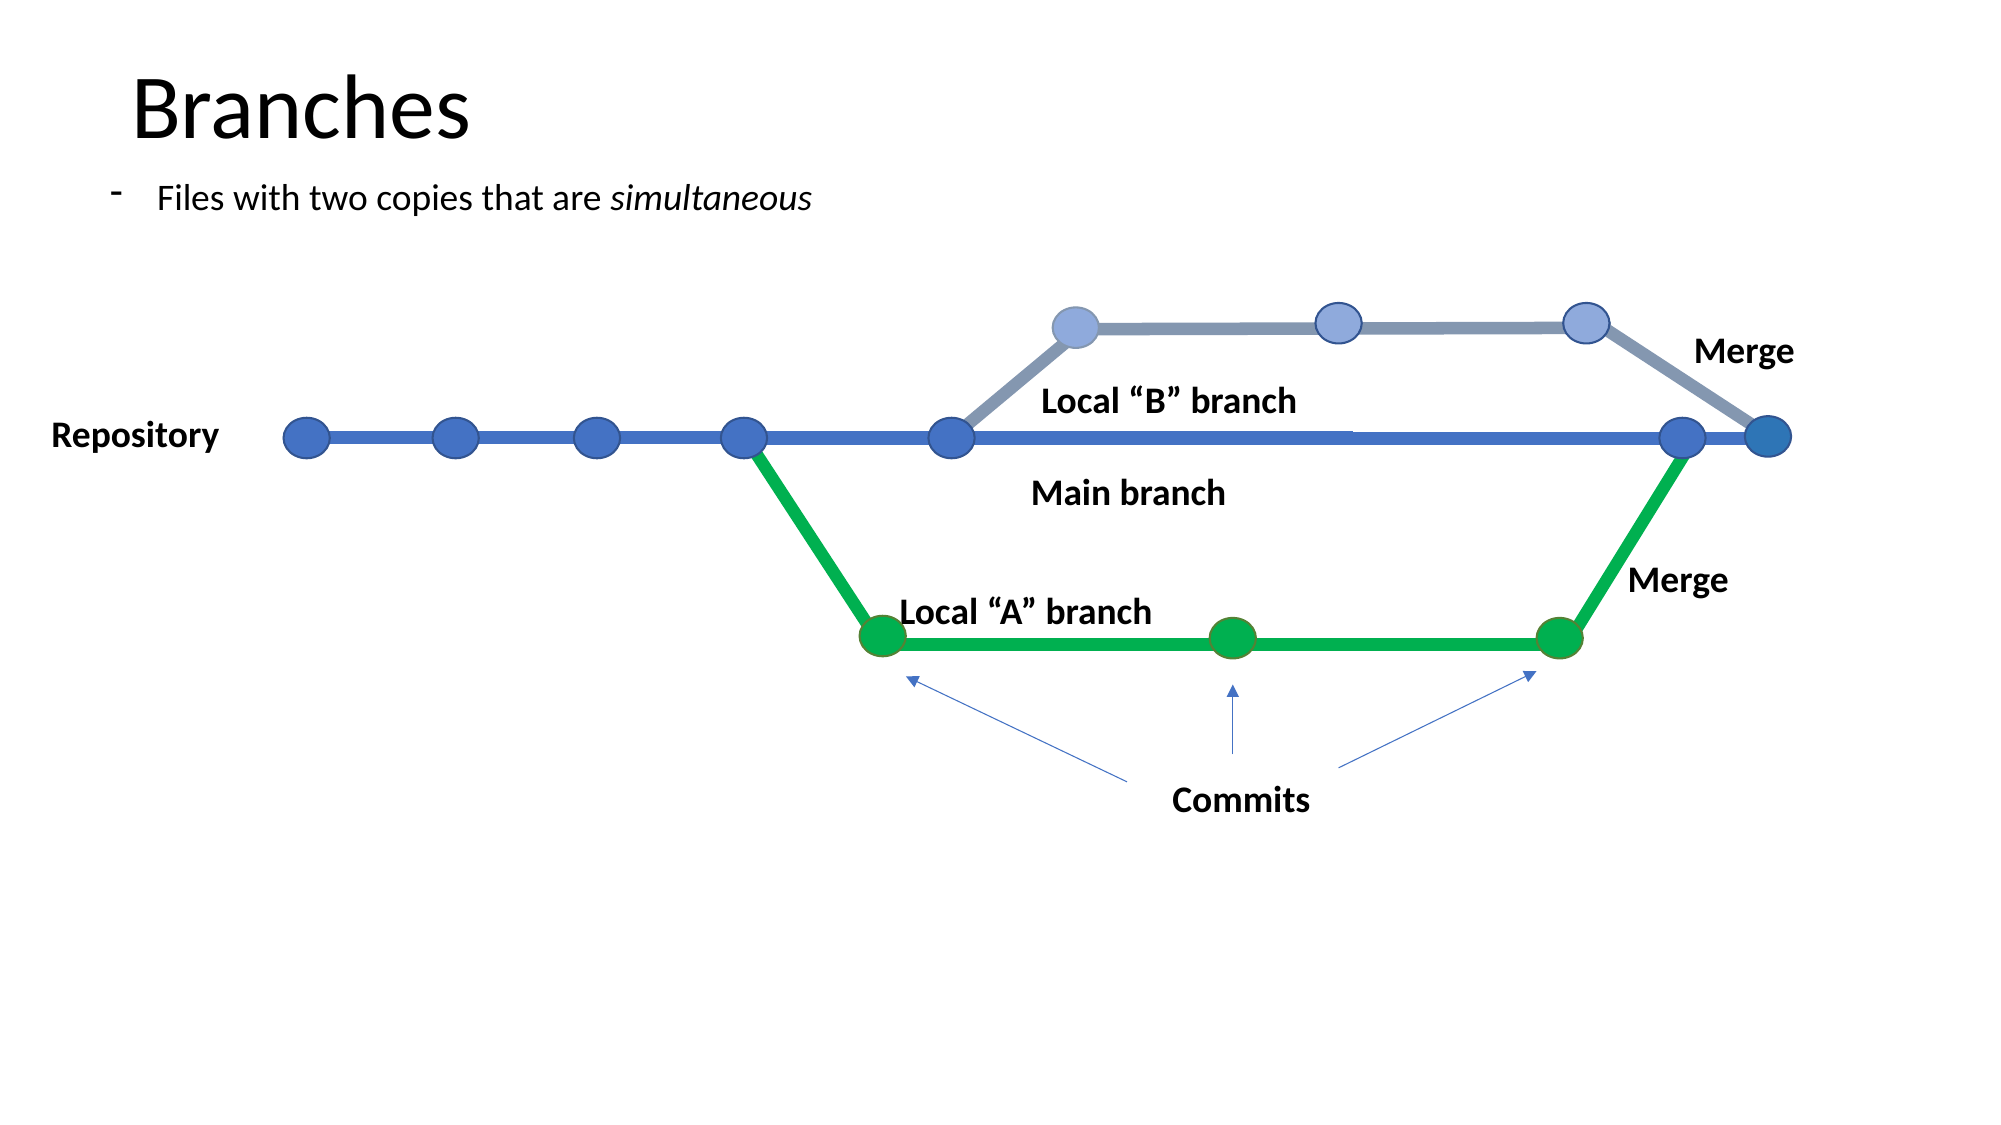

# Branches
Files with two copies that are simultaneous

Merge
Local “B” branch
Repository

Main branch
Merge
Local “A” branch

Commits